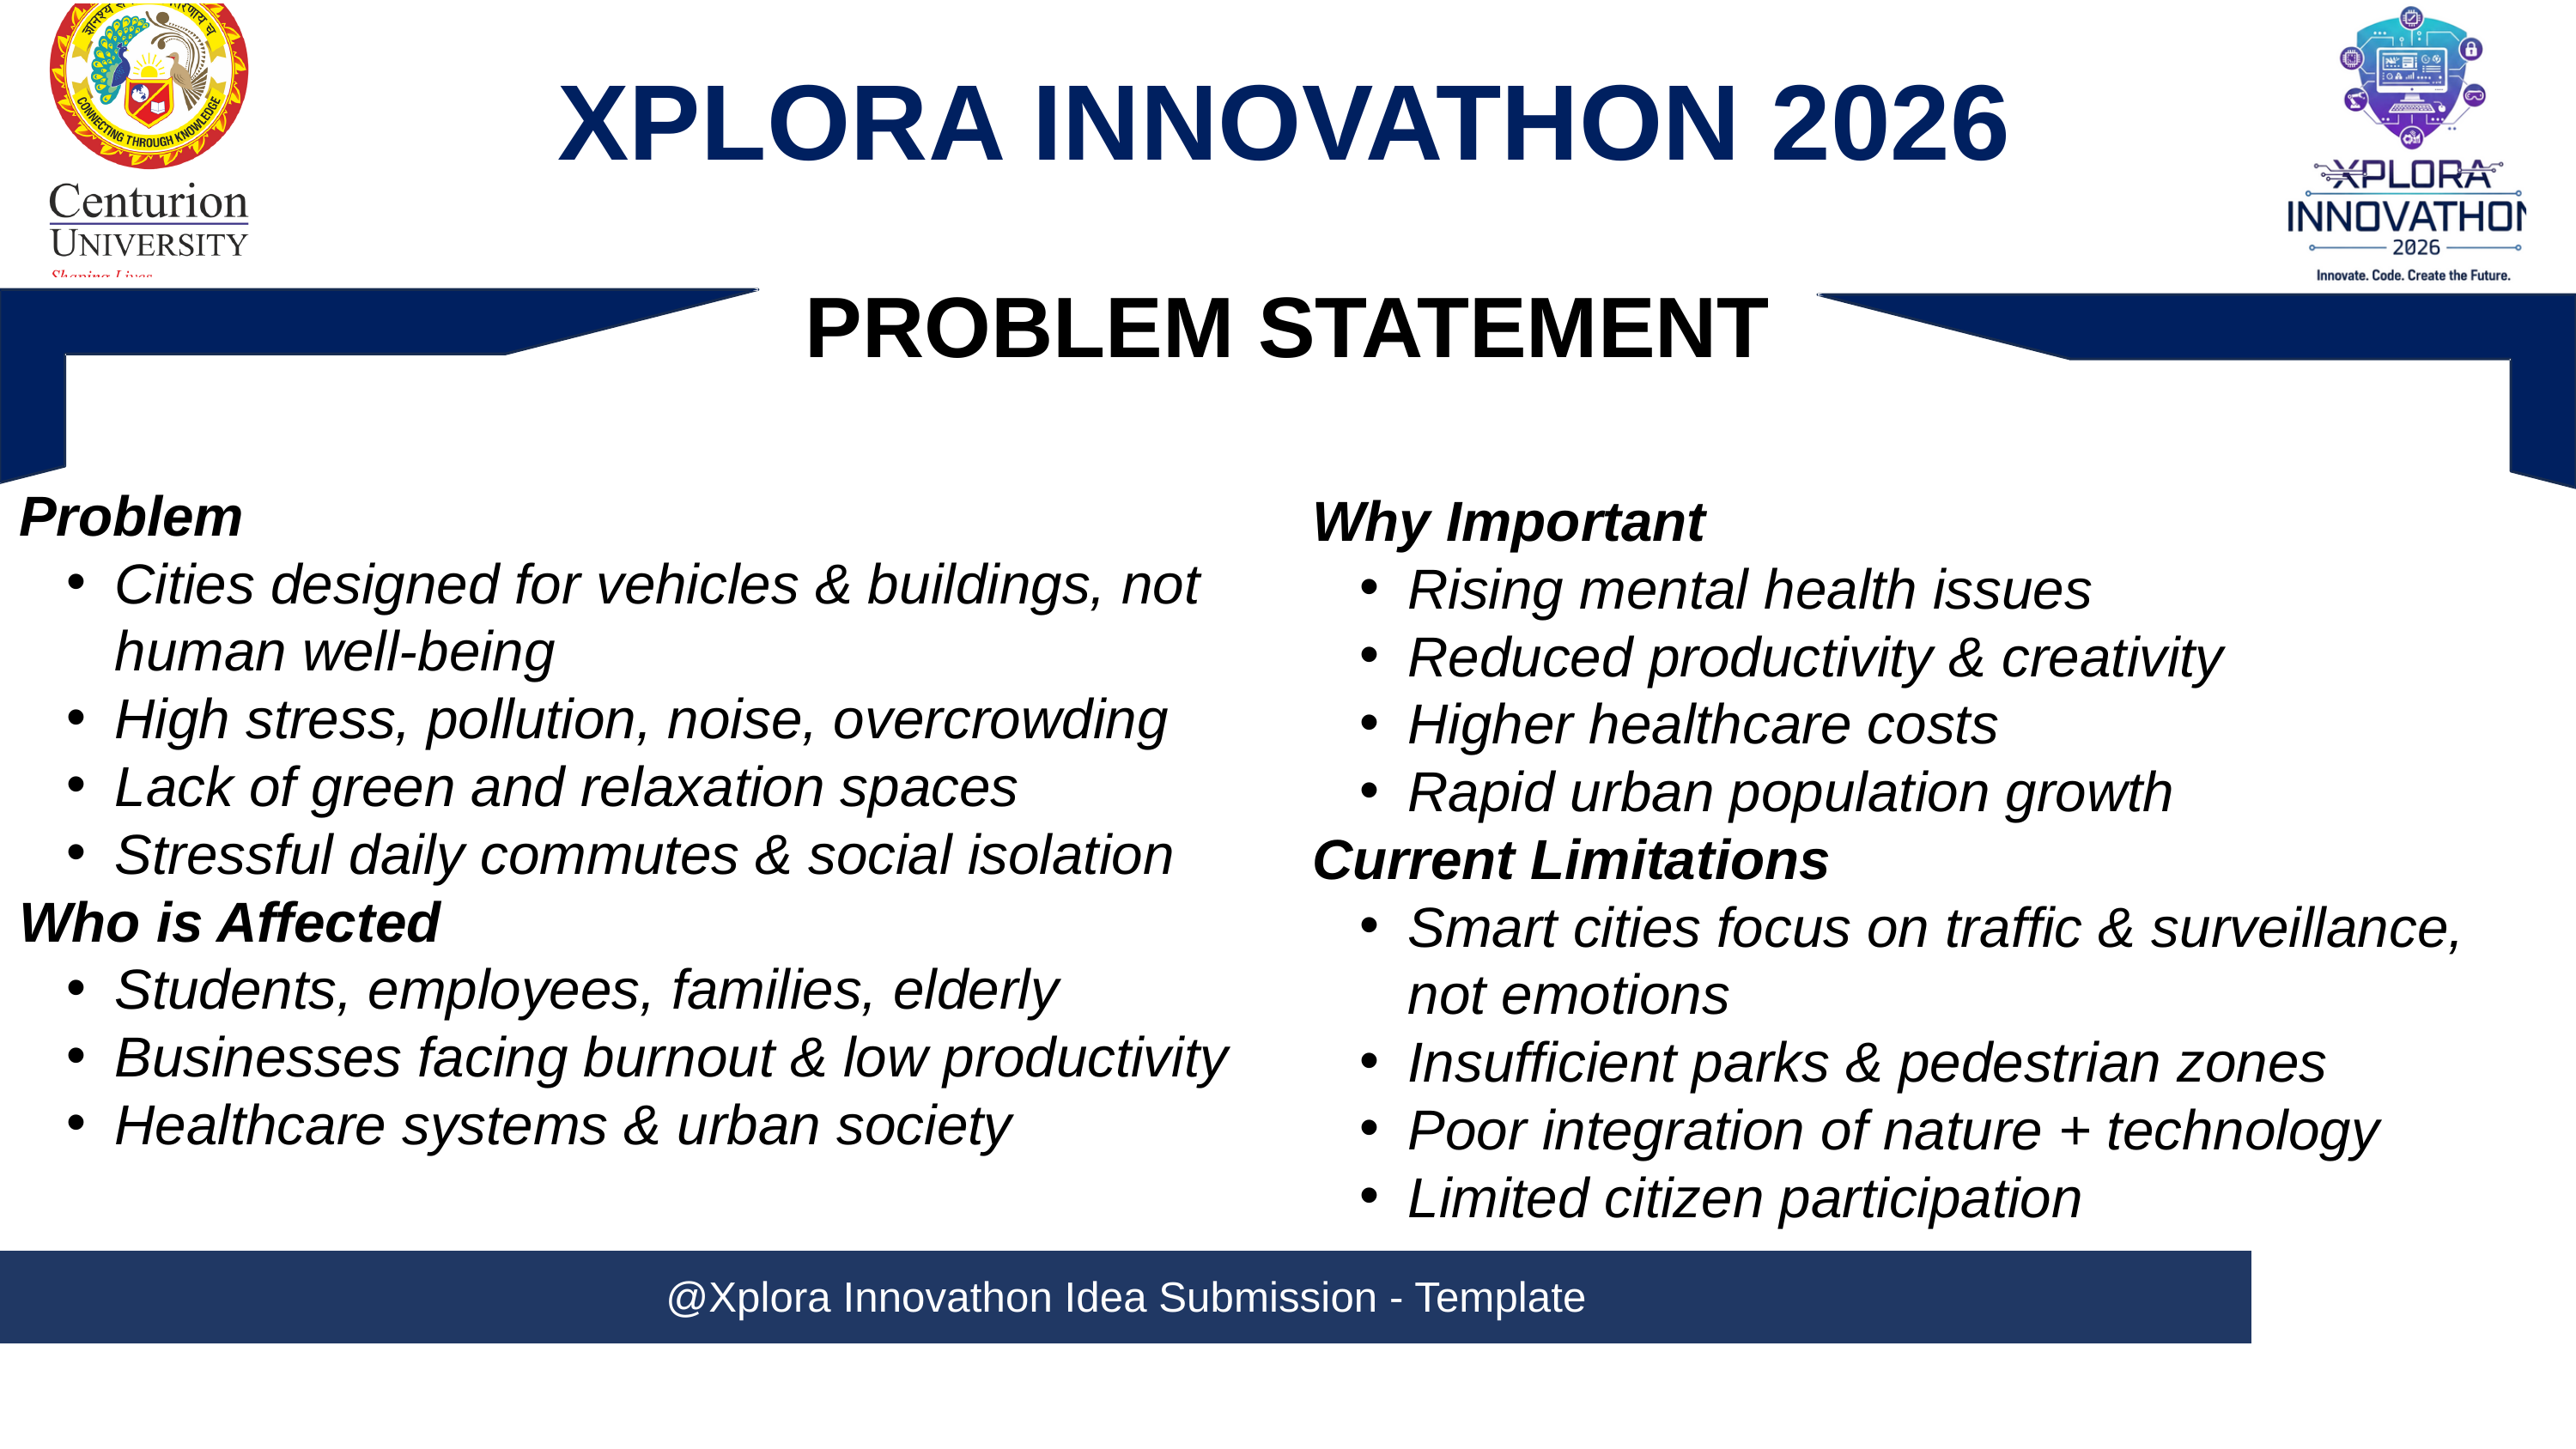

XPLORA INNOVATHON 2026
PROBLEM STATEMENT

Problem
Cities designed for vehicles & buildings, not human well-being
High stress, pollution, noise, overcrowding
Lack of green and relaxation spaces
Stressful daily commutes & social isolation
Who is Affected
Students, employees, families, elderly
Businesses facing burnout & low productivity
Healthcare systems & urban society

Why Important
Rising mental health issues
Reduced productivity & creativity
Higher healthcare costs
Rapid urban population growth
Current Limitations
Smart cities focus on traffic & surveillance, not emotions
Insufficient parks & pedestrian zones
Poor integration of nature + technology
Limited citizen participation

@Xplora Innovathon Idea Submission - Template